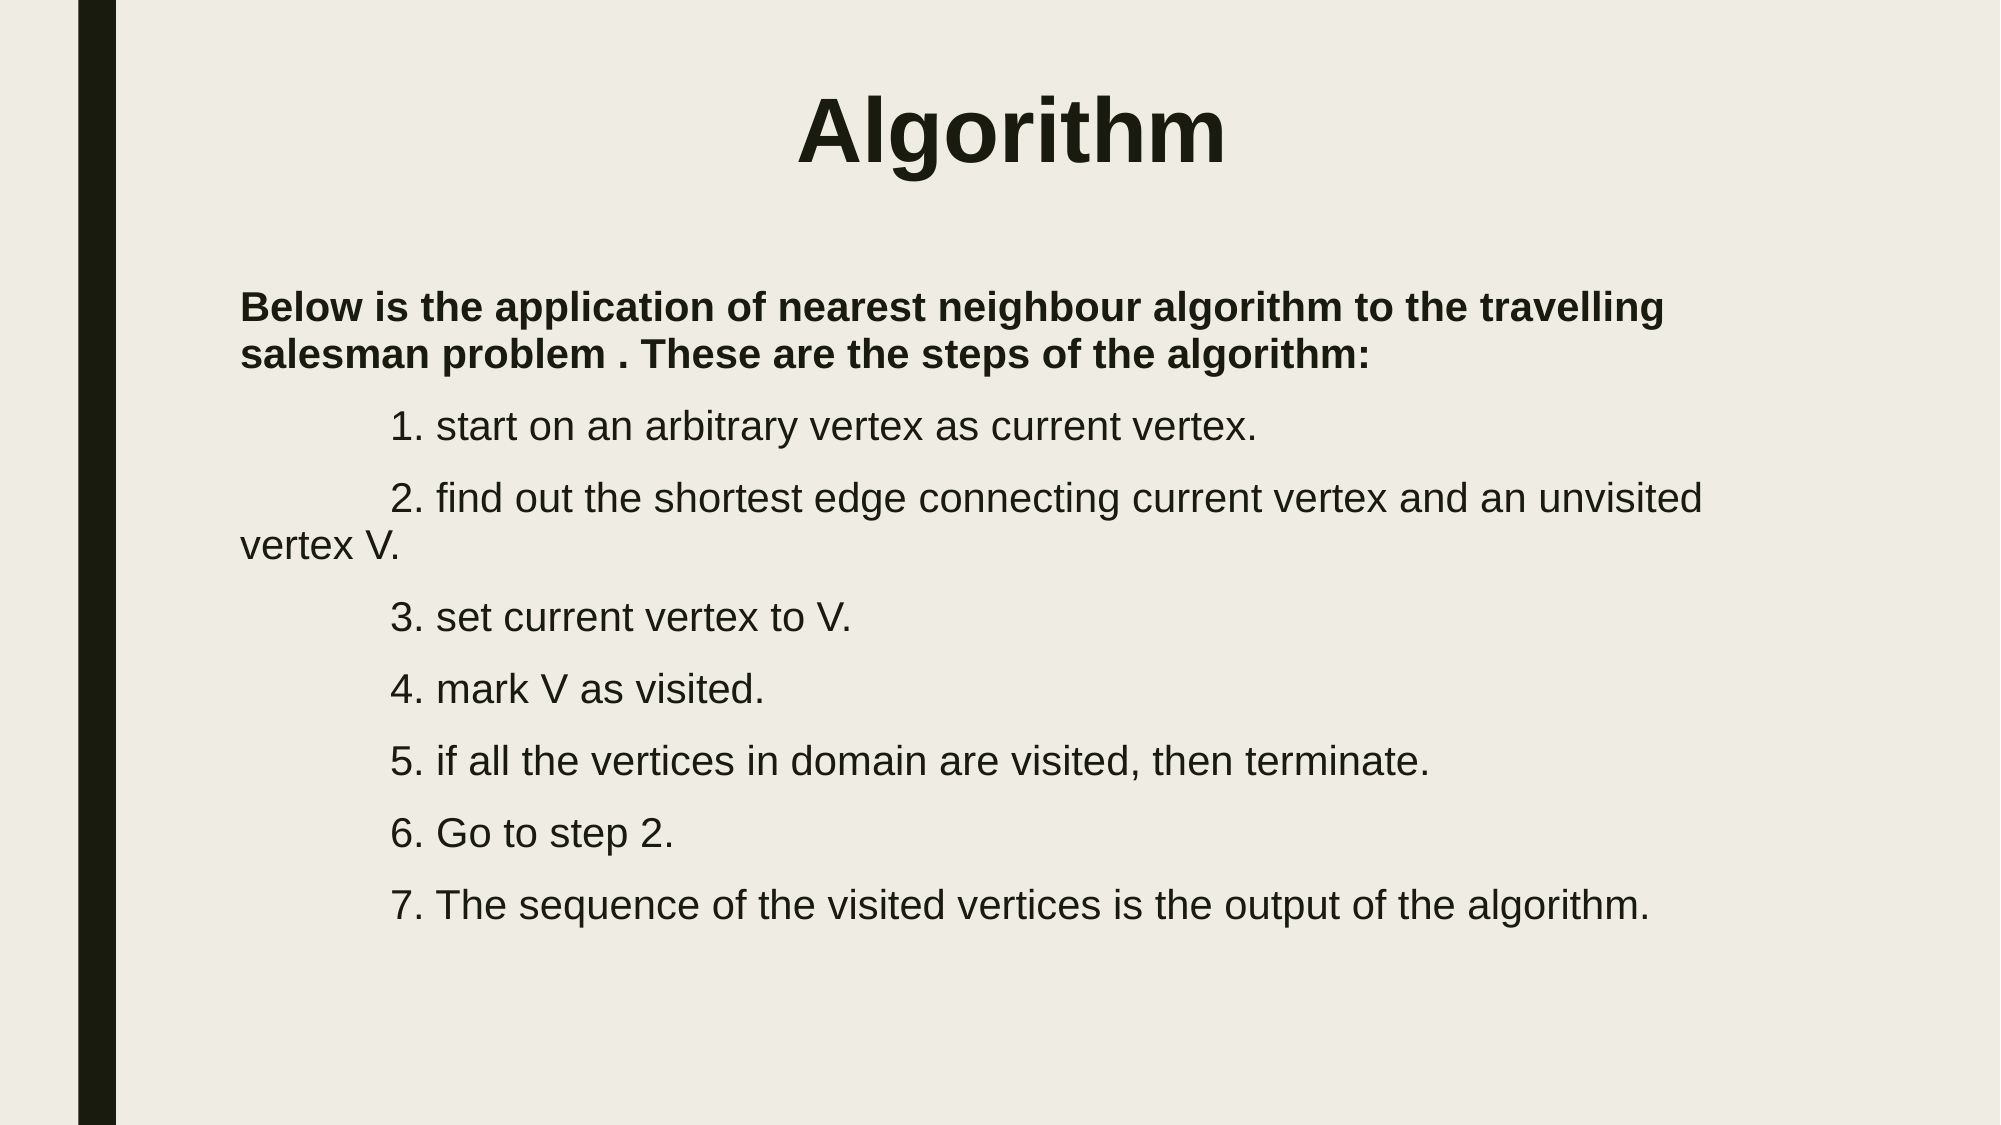

# Algorithm
Below is the application of nearest neighbour algorithm to the travelling salesman problem . These are the steps of the algorithm:
	1. start on an arbitrary vertex as current vertex.
	2. find out the shortest edge connecting current vertex and an unvisited vertex V.
	3. set current vertex to V.
	4. mark V as visited.
	5. if all the vertices in domain are visited, then terminate.
	6. Go to step 2.
	7. The sequence of the visited vertices is the output of the algorithm.